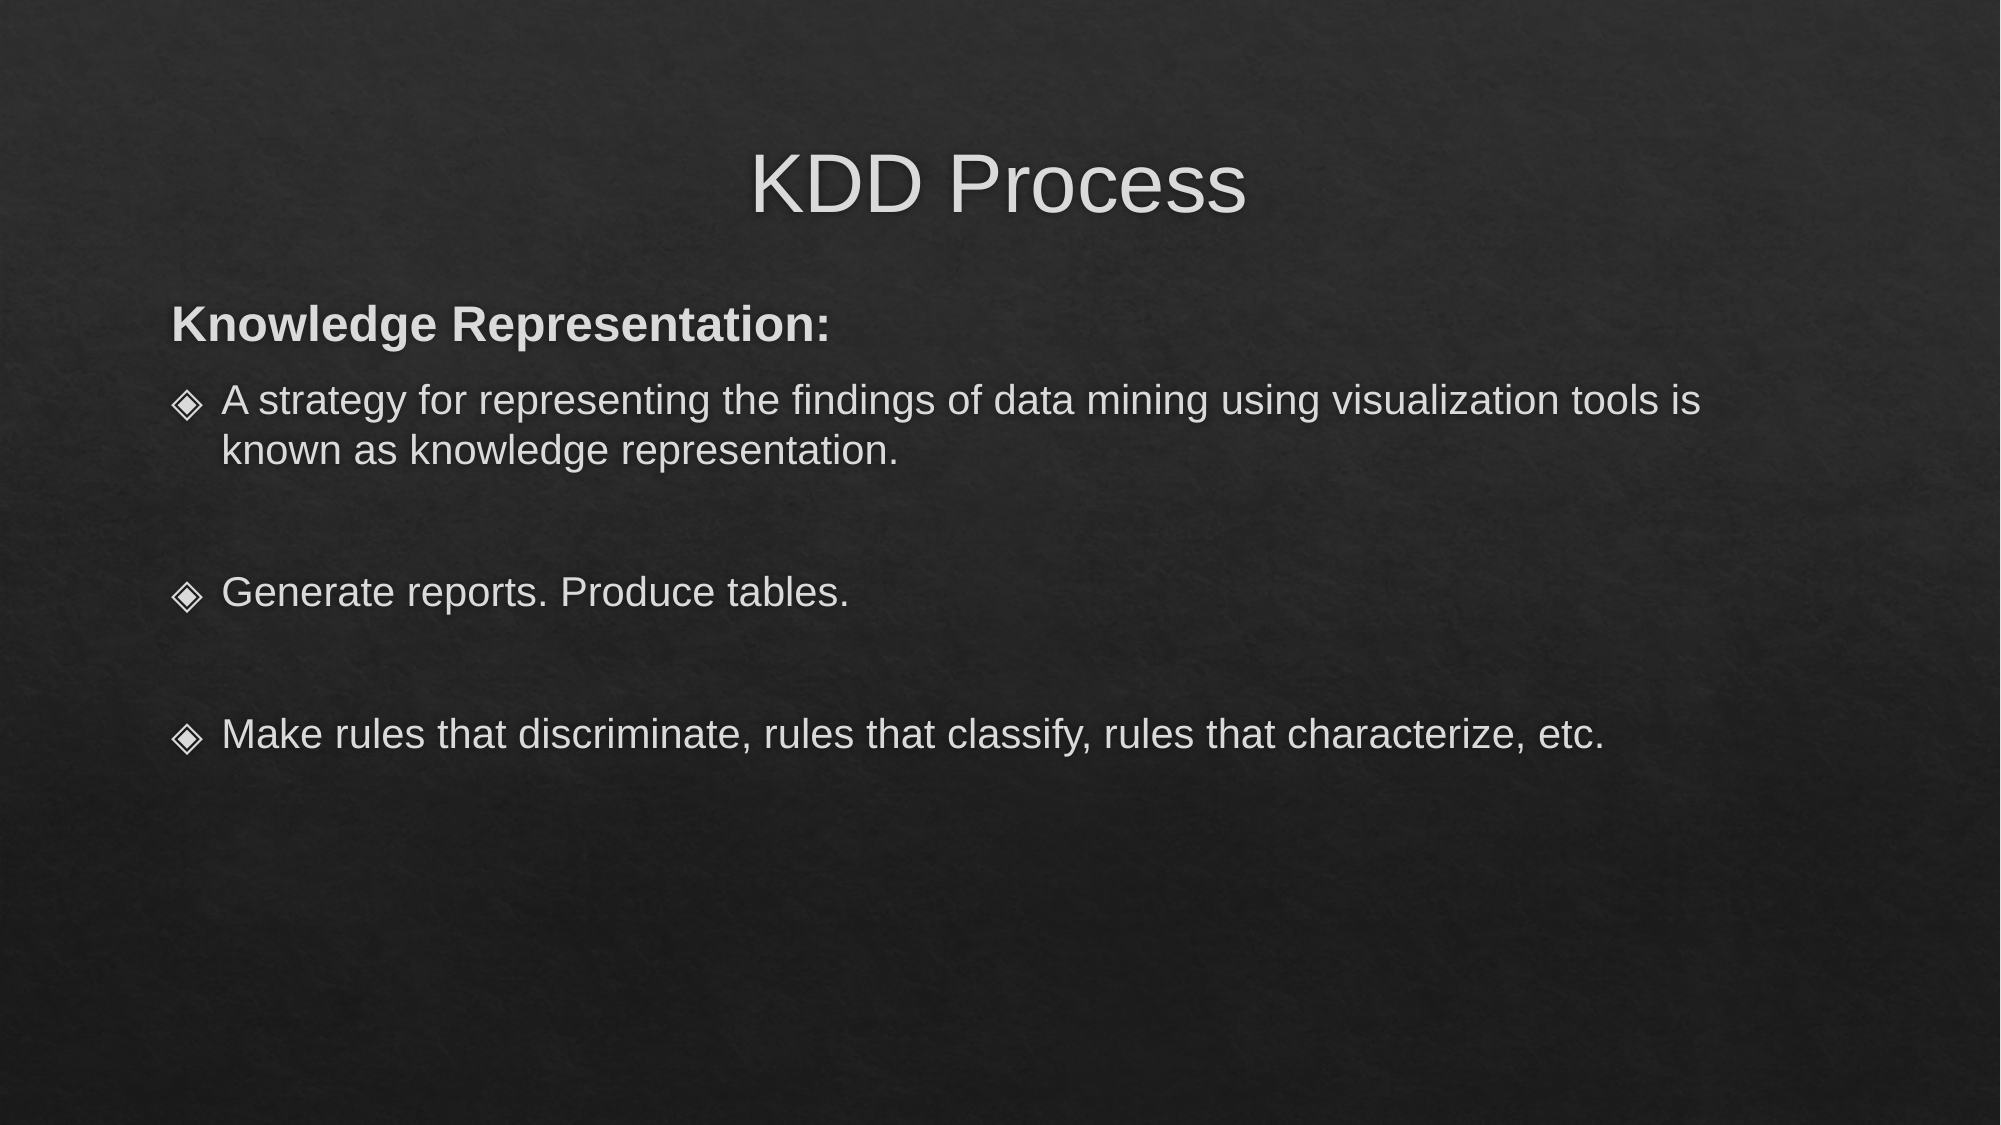

# KDD Process
Knowledge Representation:
A strategy for representing the findings of data mining using visualization tools is known as knowledge representation.

Generate reports. Produce tables.

Make rules that discriminate, rules that classify, rules that characterize, etc.